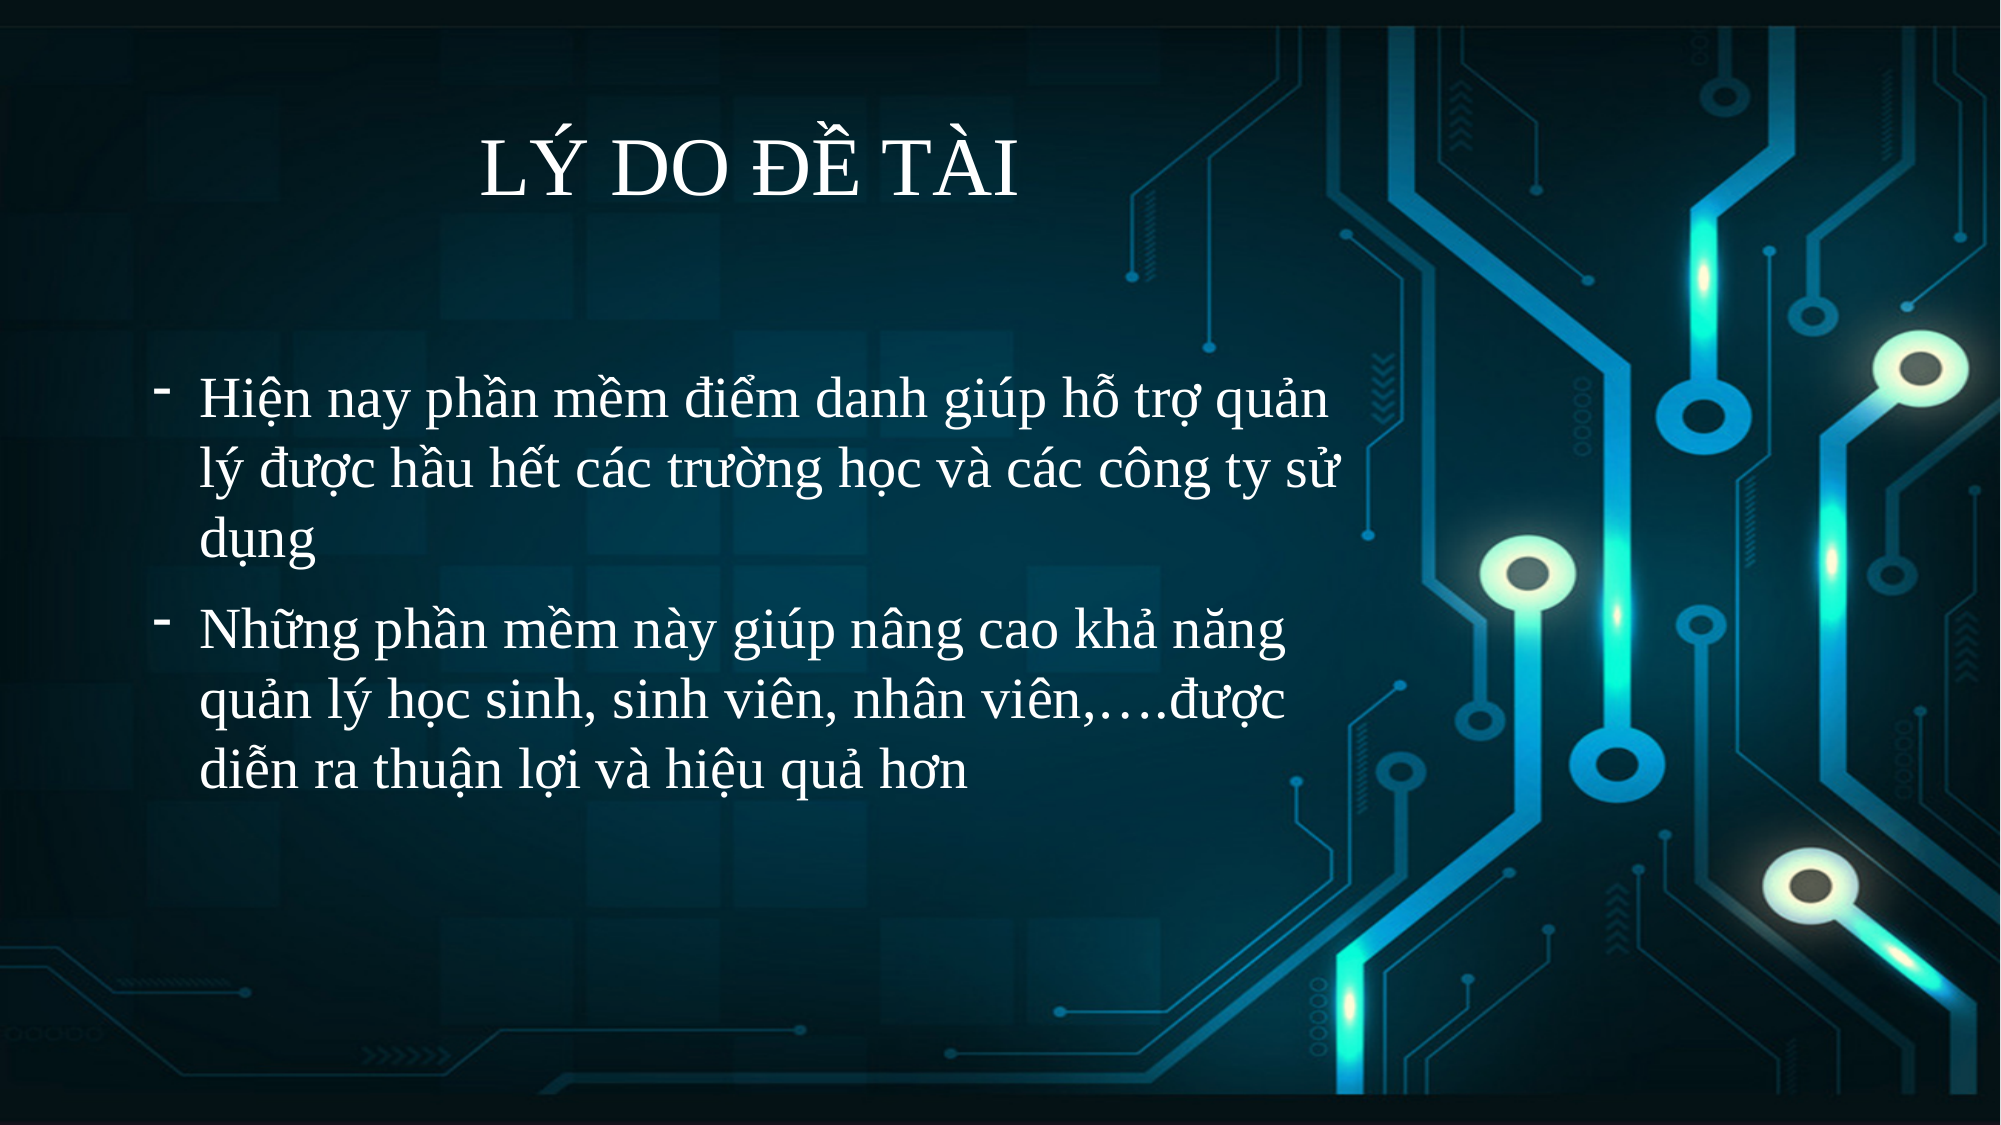

# LÝ DO ĐỀ TÀI
Hiện nay phần mềm điểm danh giúp hỗ trợ quản lý được hầu hết các trường học và các công ty sử dụng
Những phần mềm này giúp nâng cao khả năng quản lý học sinh, sinh viên, nhân viên,….được diễn ra thuận lợi và hiệu quả hơn